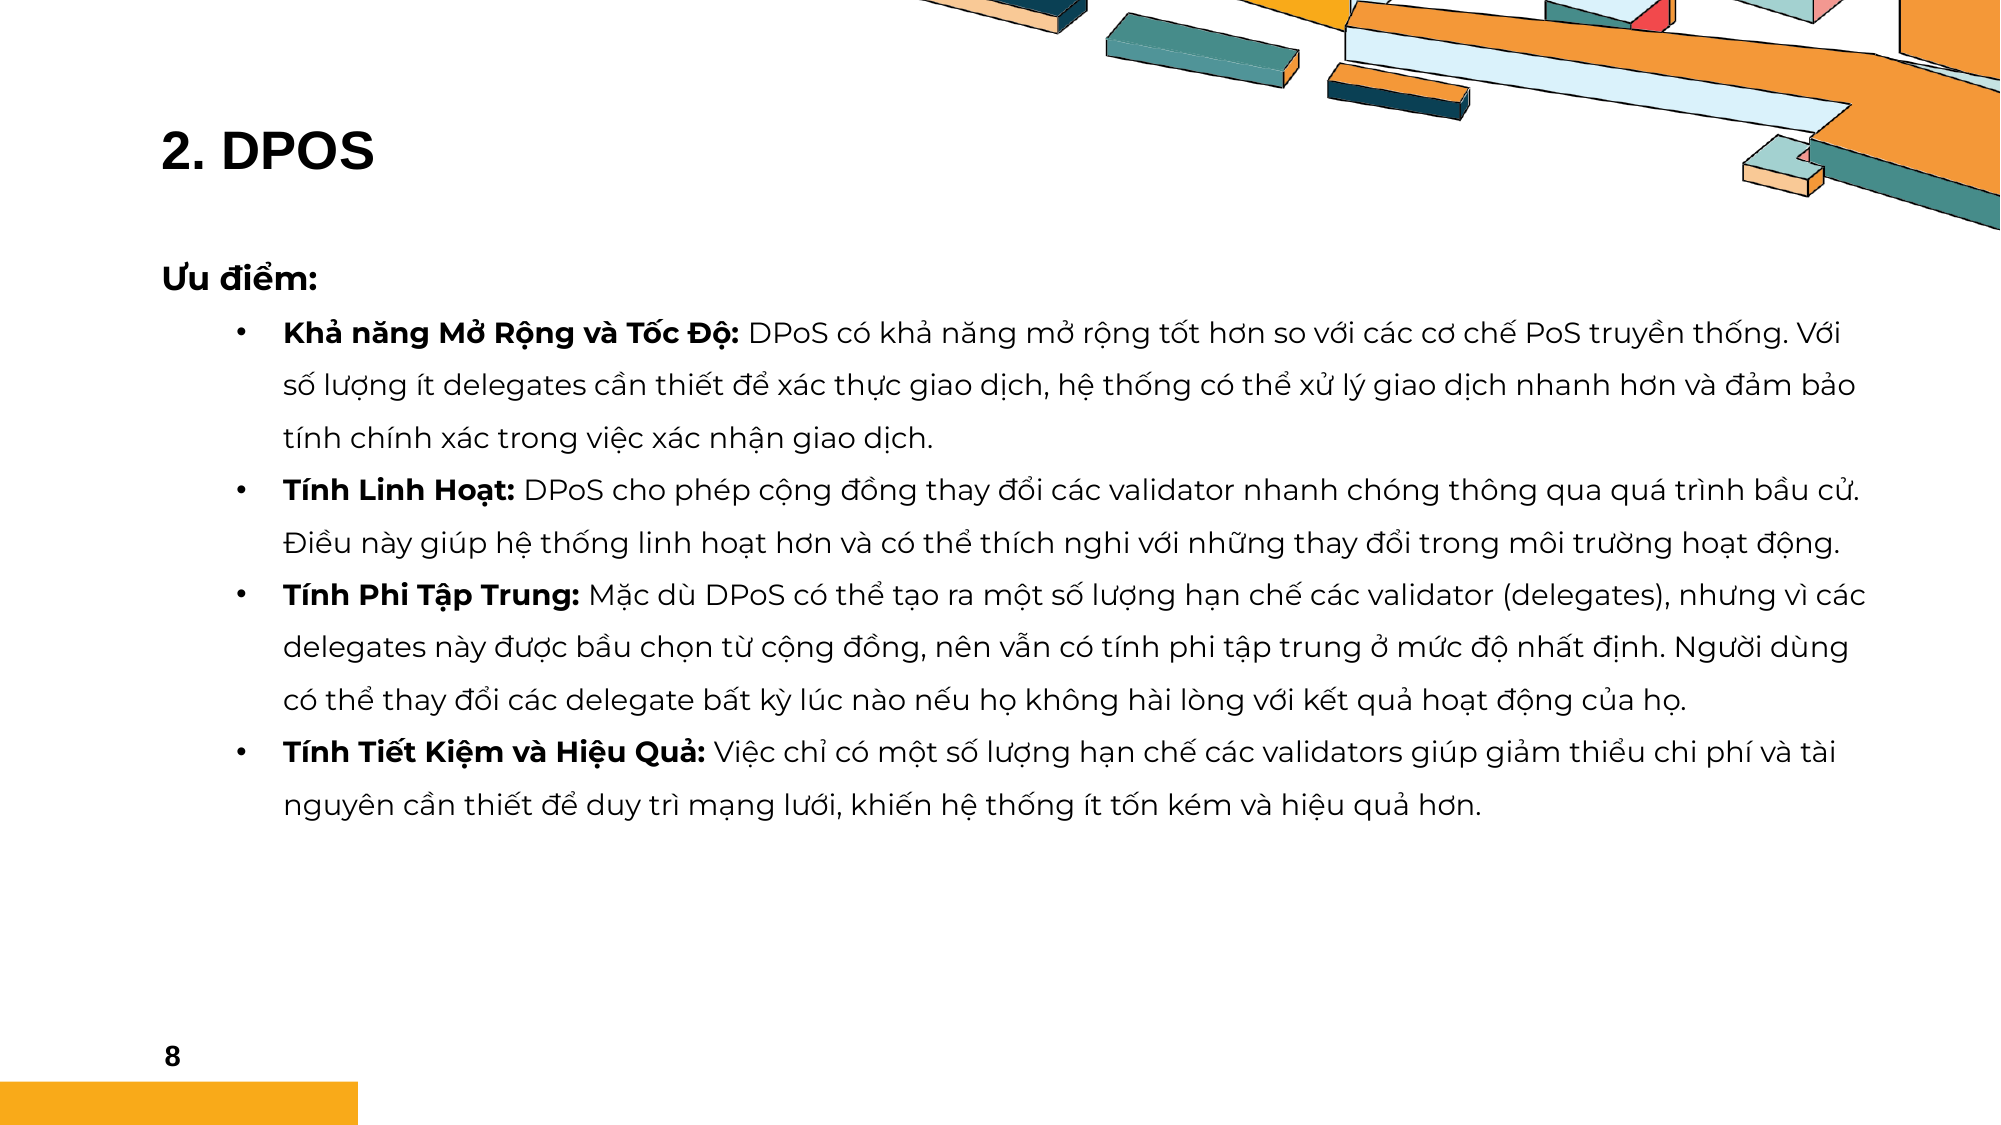

# 2. DPOS
Ưu điểm:
Khả năng Mở Rộng và Tốc Độ: DPoS có khả năng mở rộng tốt hơn so với các cơ chế PoS truyền thống. Với số lượng ít delegates cần thiết để xác thực giao dịch, hệ thống có thể xử lý giao dịch nhanh hơn và đảm bảo tính chính xác trong việc xác nhận giao dịch.
Tính Linh Hoạt: DPoS cho phép cộng đồng thay đổi các validator nhanh chóng thông qua quá trình bầu cử. Điều này giúp hệ thống linh hoạt hơn và có thể thích nghi với những thay đổi trong môi trường hoạt động.
Tính Phi Tập Trung: Mặc dù DPoS có thể tạo ra một số lượng hạn chế các validator (delegates), nhưng vì các delegates này được bầu chọn từ cộng đồng, nên vẫn có tính phi tập trung ở mức độ nhất định. Người dùng có thể thay đổi các delegate bất kỳ lúc nào nếu họ không hài lòng với kết quả hoạt động của họ.
Tính Tiết Kiệm và Hiệu Quả: Việc chỉ có một số lượng hạn chế các validators giúp giảm thiểu chi phí và tài nguyên cần thiết để duy trì mạng lưới, khiến hệ thống ít tốn kém và hiệu quả hơn.

8